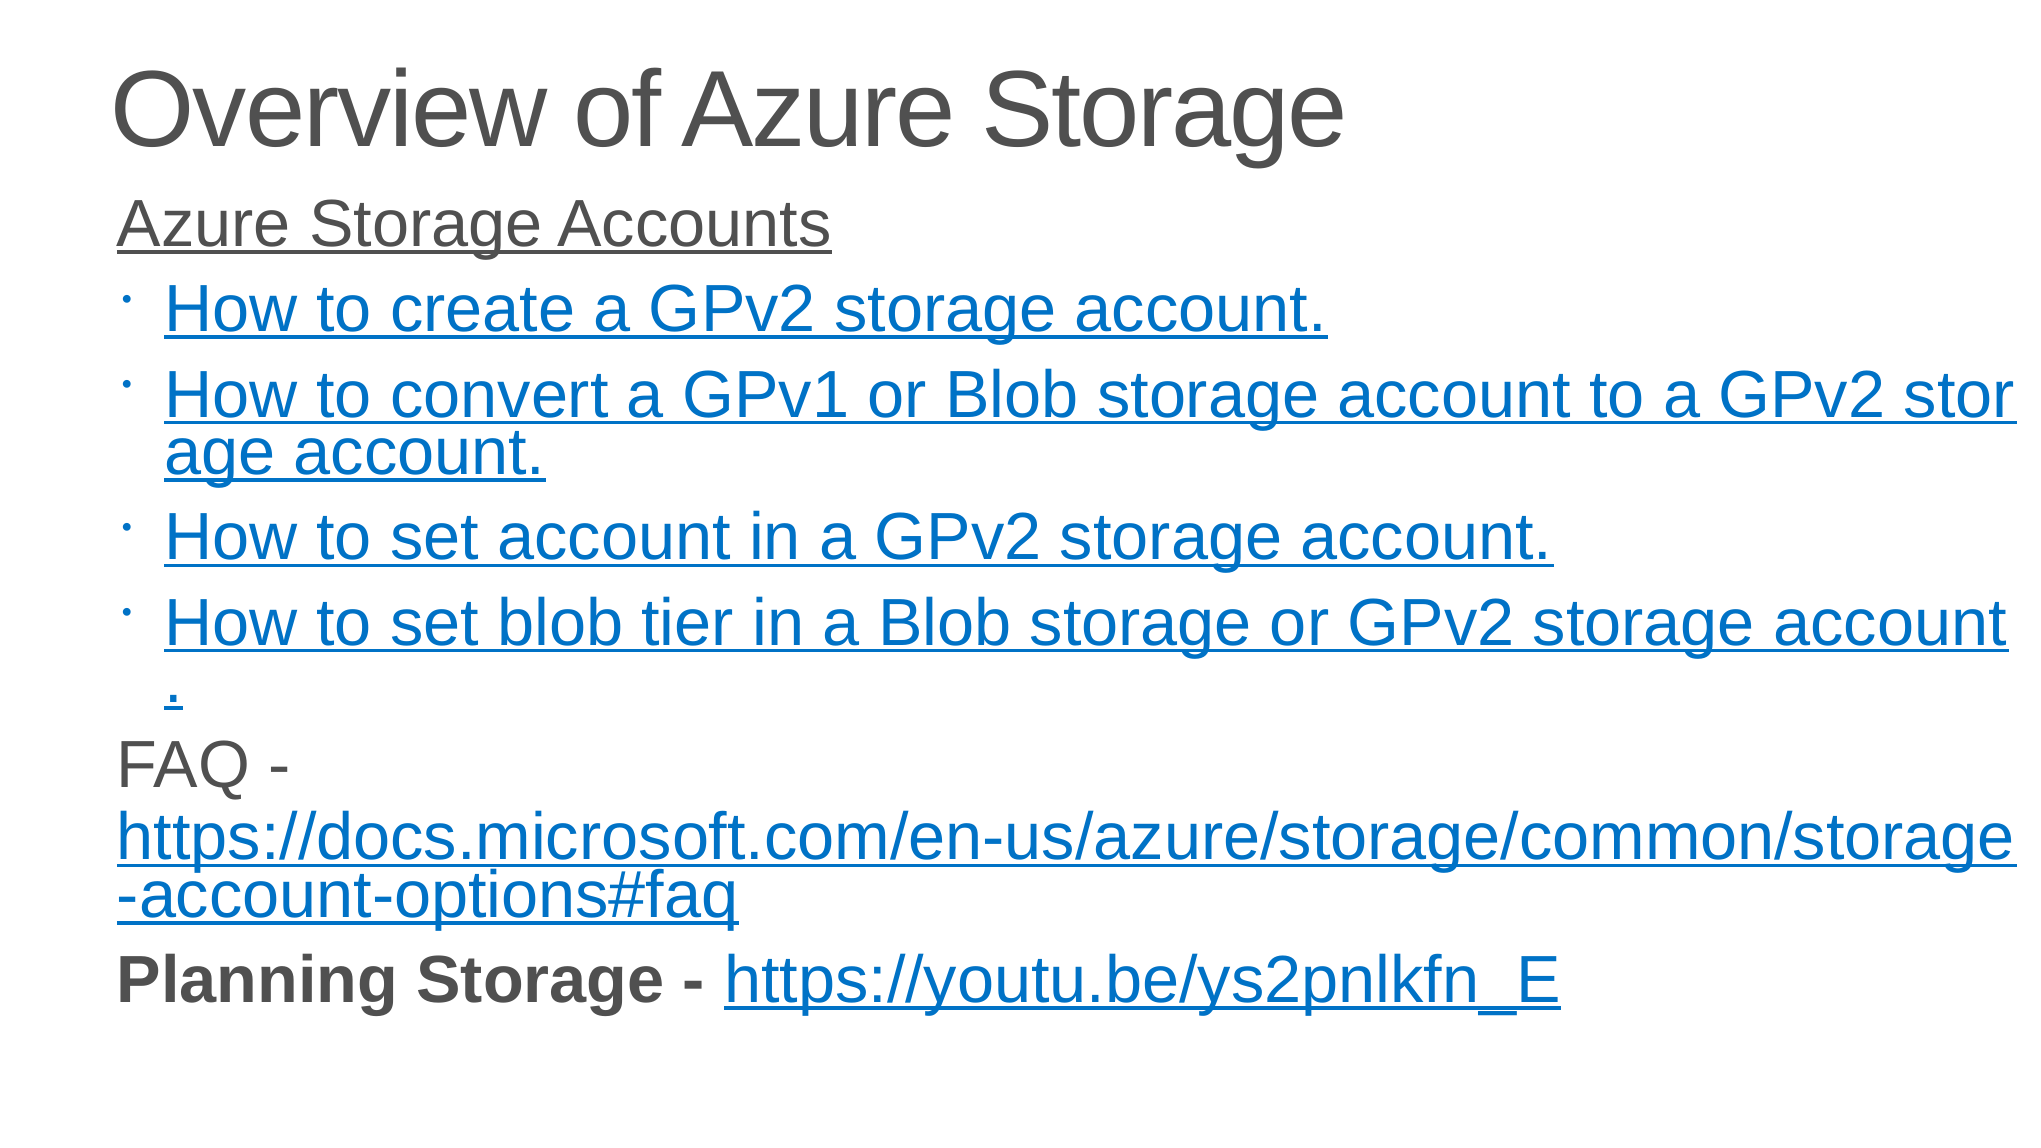

# Overview of Azure Storage
Azure Storage Accounts
How to create a GPv2 storage account.
How to convert a GPv1 or Blob storage account to a GPv2 storage account.
How to set account in a GPv2 storage account.
How to set blob tier in a Blob storage or GPv2 storage account.
FAQ - https://docs.microsoft.com/en-us/azure/storage/common/storage-account-options#faq
Planning Storage - https://youtu.be/ys2pnlkfn_E